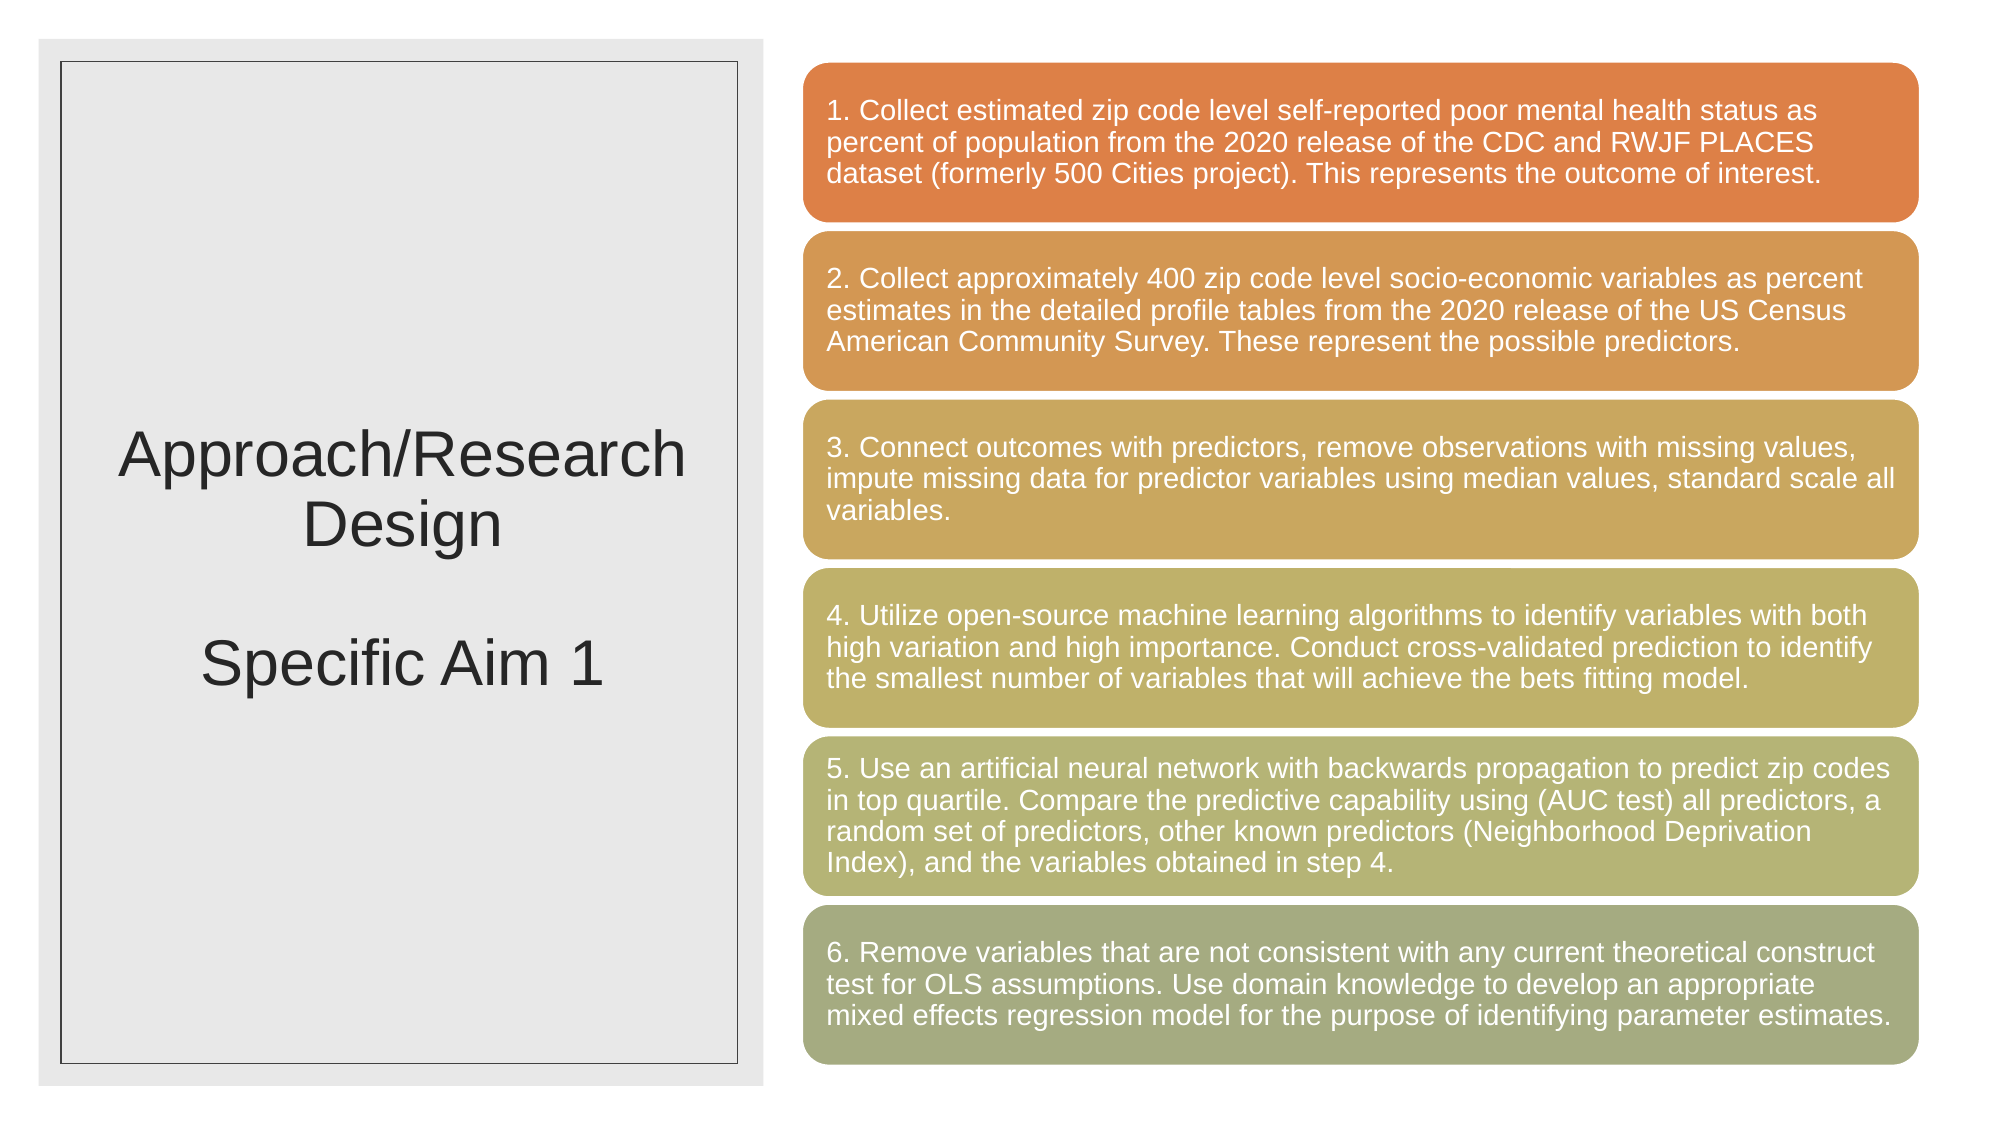

1. Collect estimated zip code level self-reported poor mental health status as percent of population from the 2020 release of the CDC and RWJF PLACES dataset (formerly 500 Cities project). This represents the outcome of interest.
2. Collect approximately 400 zip code level socio-economic variables as percent estimates in the detailed profile tables from the 2020 release of the US Census American Community Survey. These represent the possible predictors.
3. Connect outcomes with predictors, remove observations with missing values, impute missing data for predictor variables using median values, standard scale all variables.
4. Utilize open-source machine learning algorithms to identify variables with both high variation and high importance. Conduct cross-validated prediction to identify the smallest number of variables that will achieve the bets fitting model.
5. Use an artificial neural network with backwards propagation to predict zip codes in top quartile. Compare the predictive capability using (AUC test) all predictors, a random set of predictors, other known predictors (Neighborhood Deprivation Index), and the variables obtained in step 4.
6. Remove variables that are not consistent with any current theoretical construct test for OLS assumptions. Use domain knowledge to develop an appropriate mixed effects regression model for the purpose of identifying parameter estimates.

# Approach/Research Design Specific Aim 1